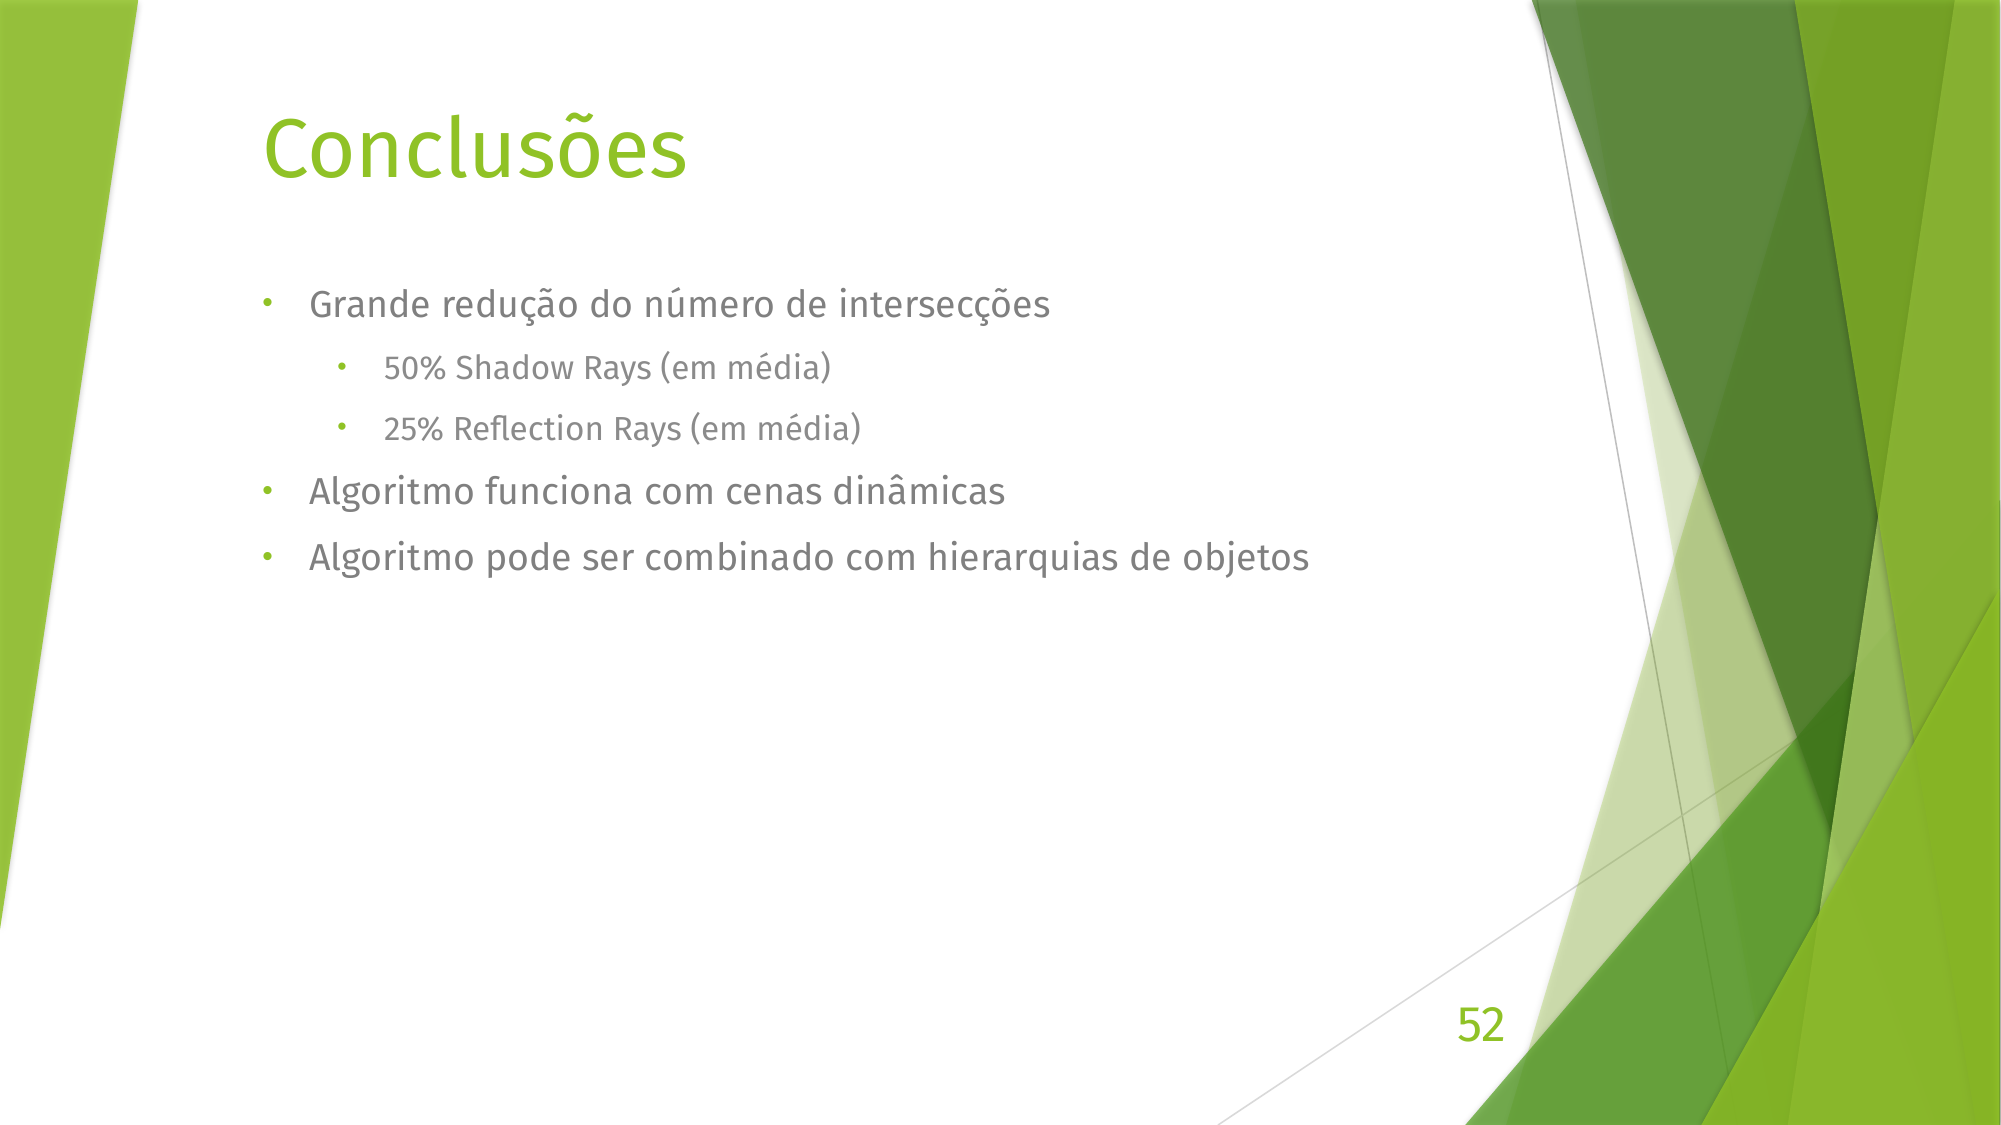

# Conclusões
Grande redução do número de intersecções
50% Shadow Rays (em média)
25% Reflection Rays (em média)
Algoritmo funciona com cenas dinâmicas
Algoritmo pode ser combinado com hierarquias de objetos
52